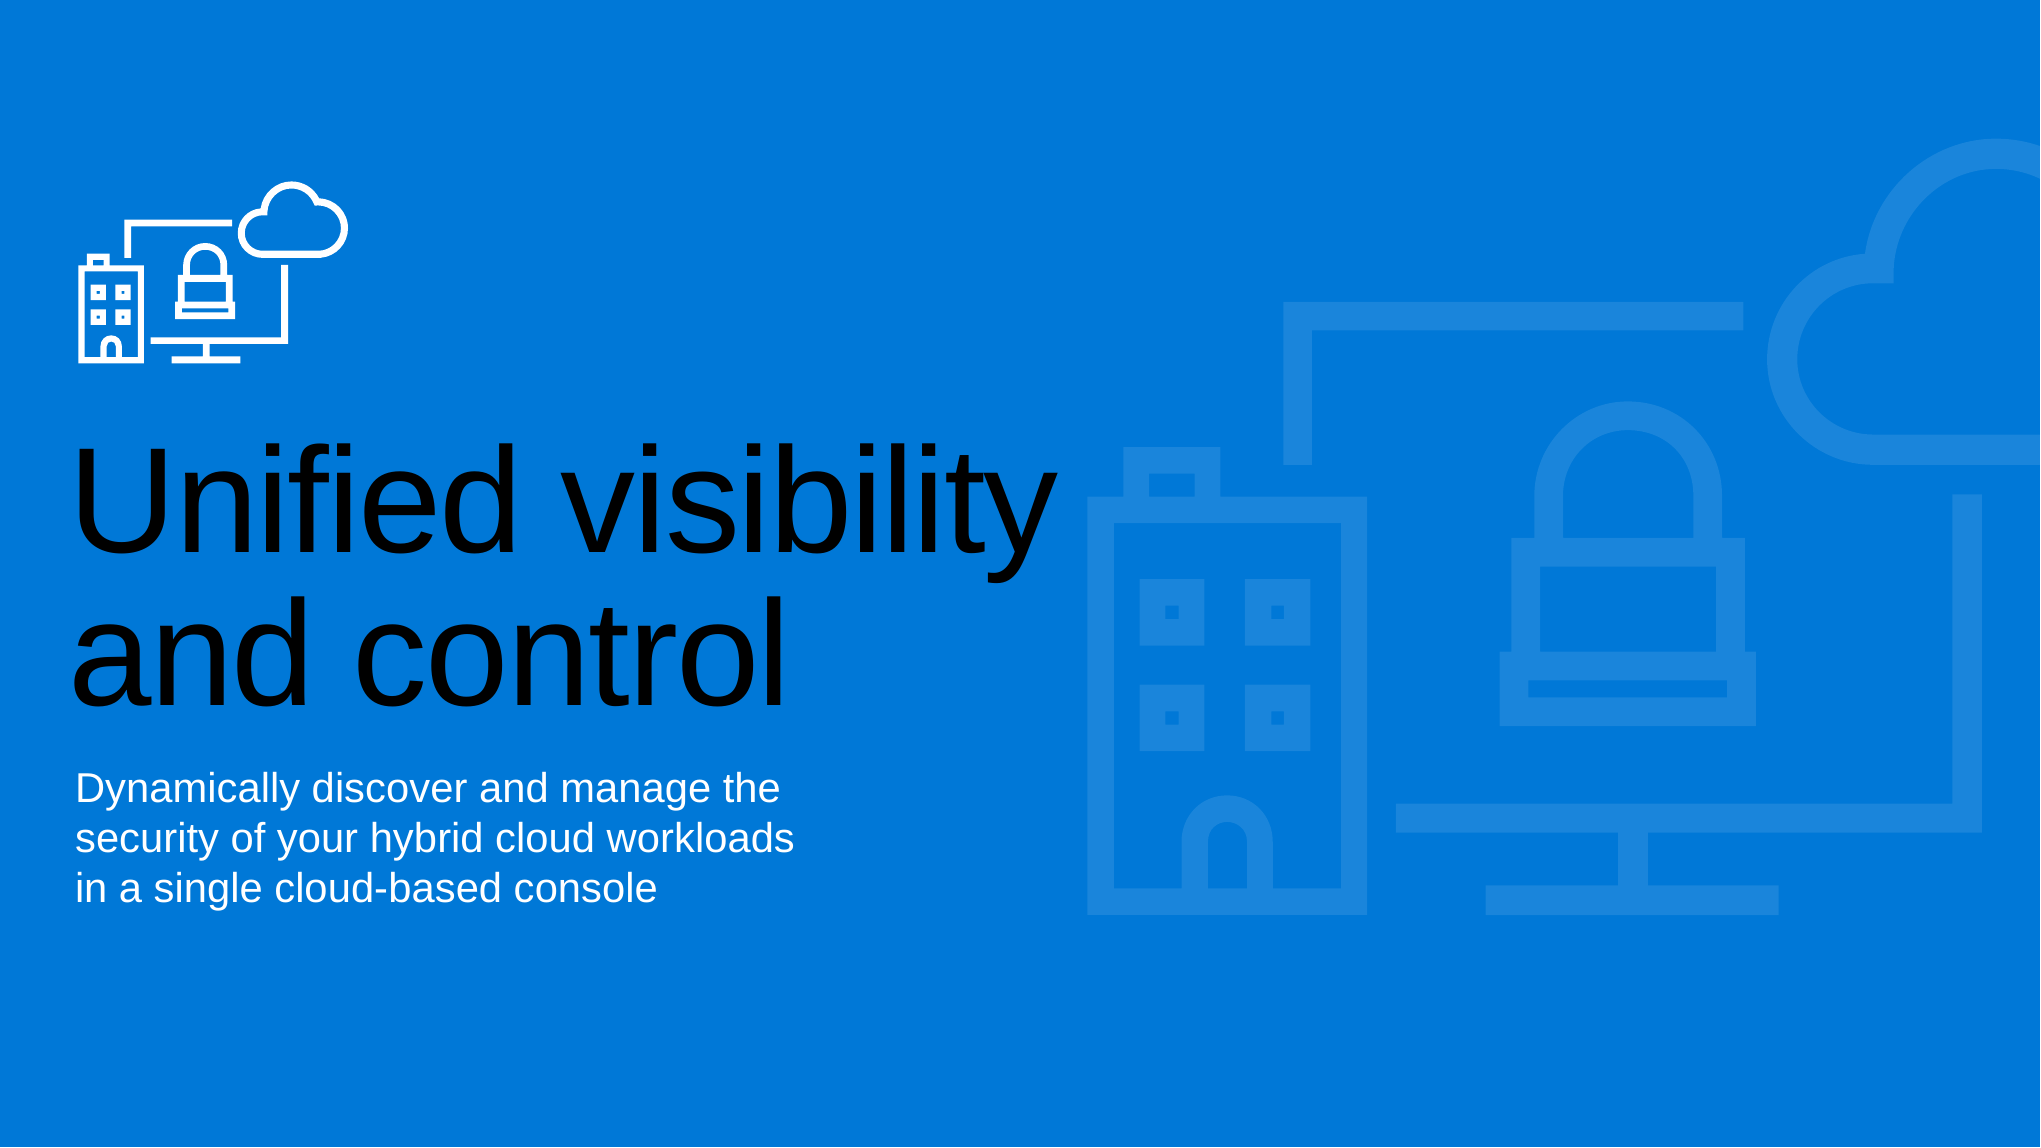

# Unified visibility and control
Dynamically discover and manage the security of your hybrid cloud workloads in a single cloud-based console